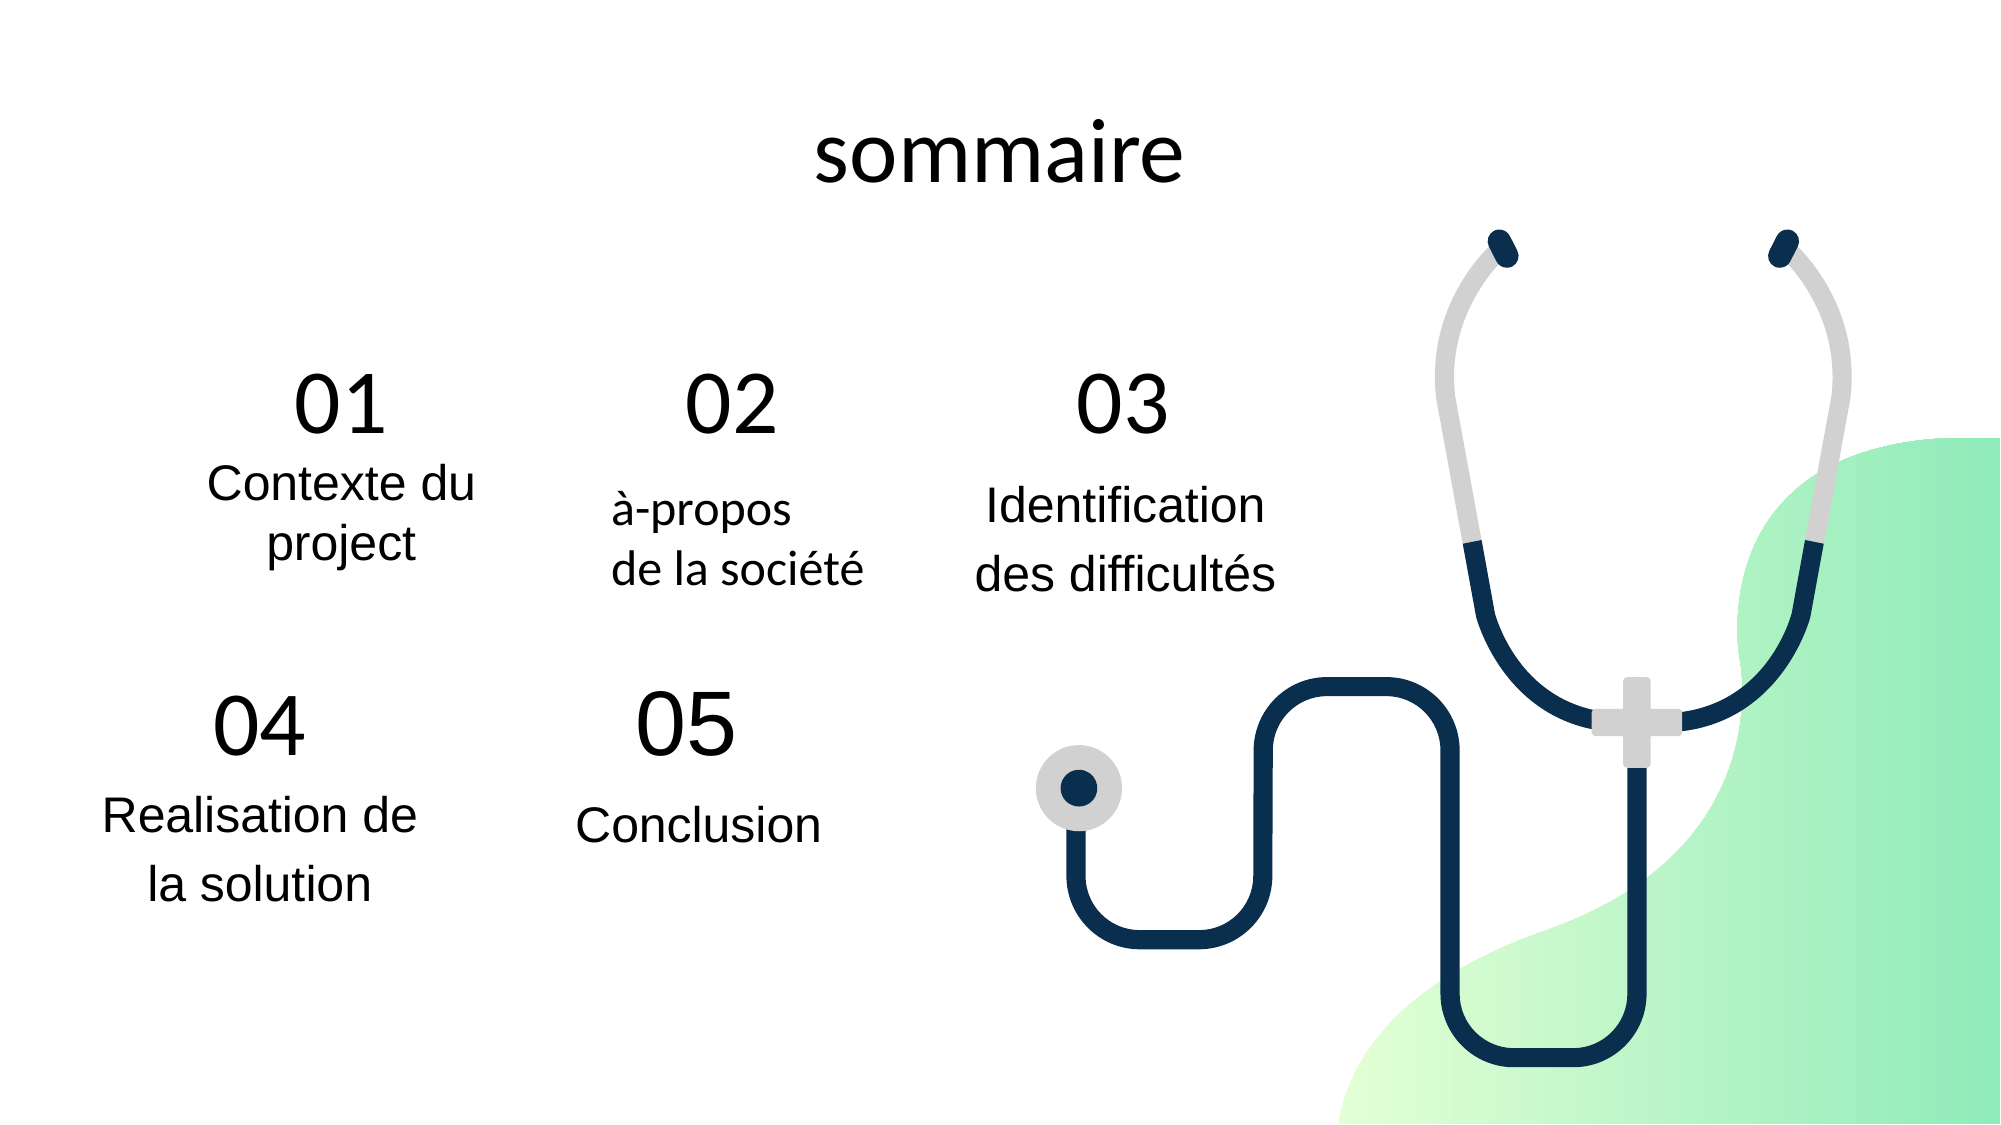

# sommaire

01
02
03
Contexte du project
Identification des difficultés
à-propos
de la société
04
05
Realisation de la solution
Conclusion